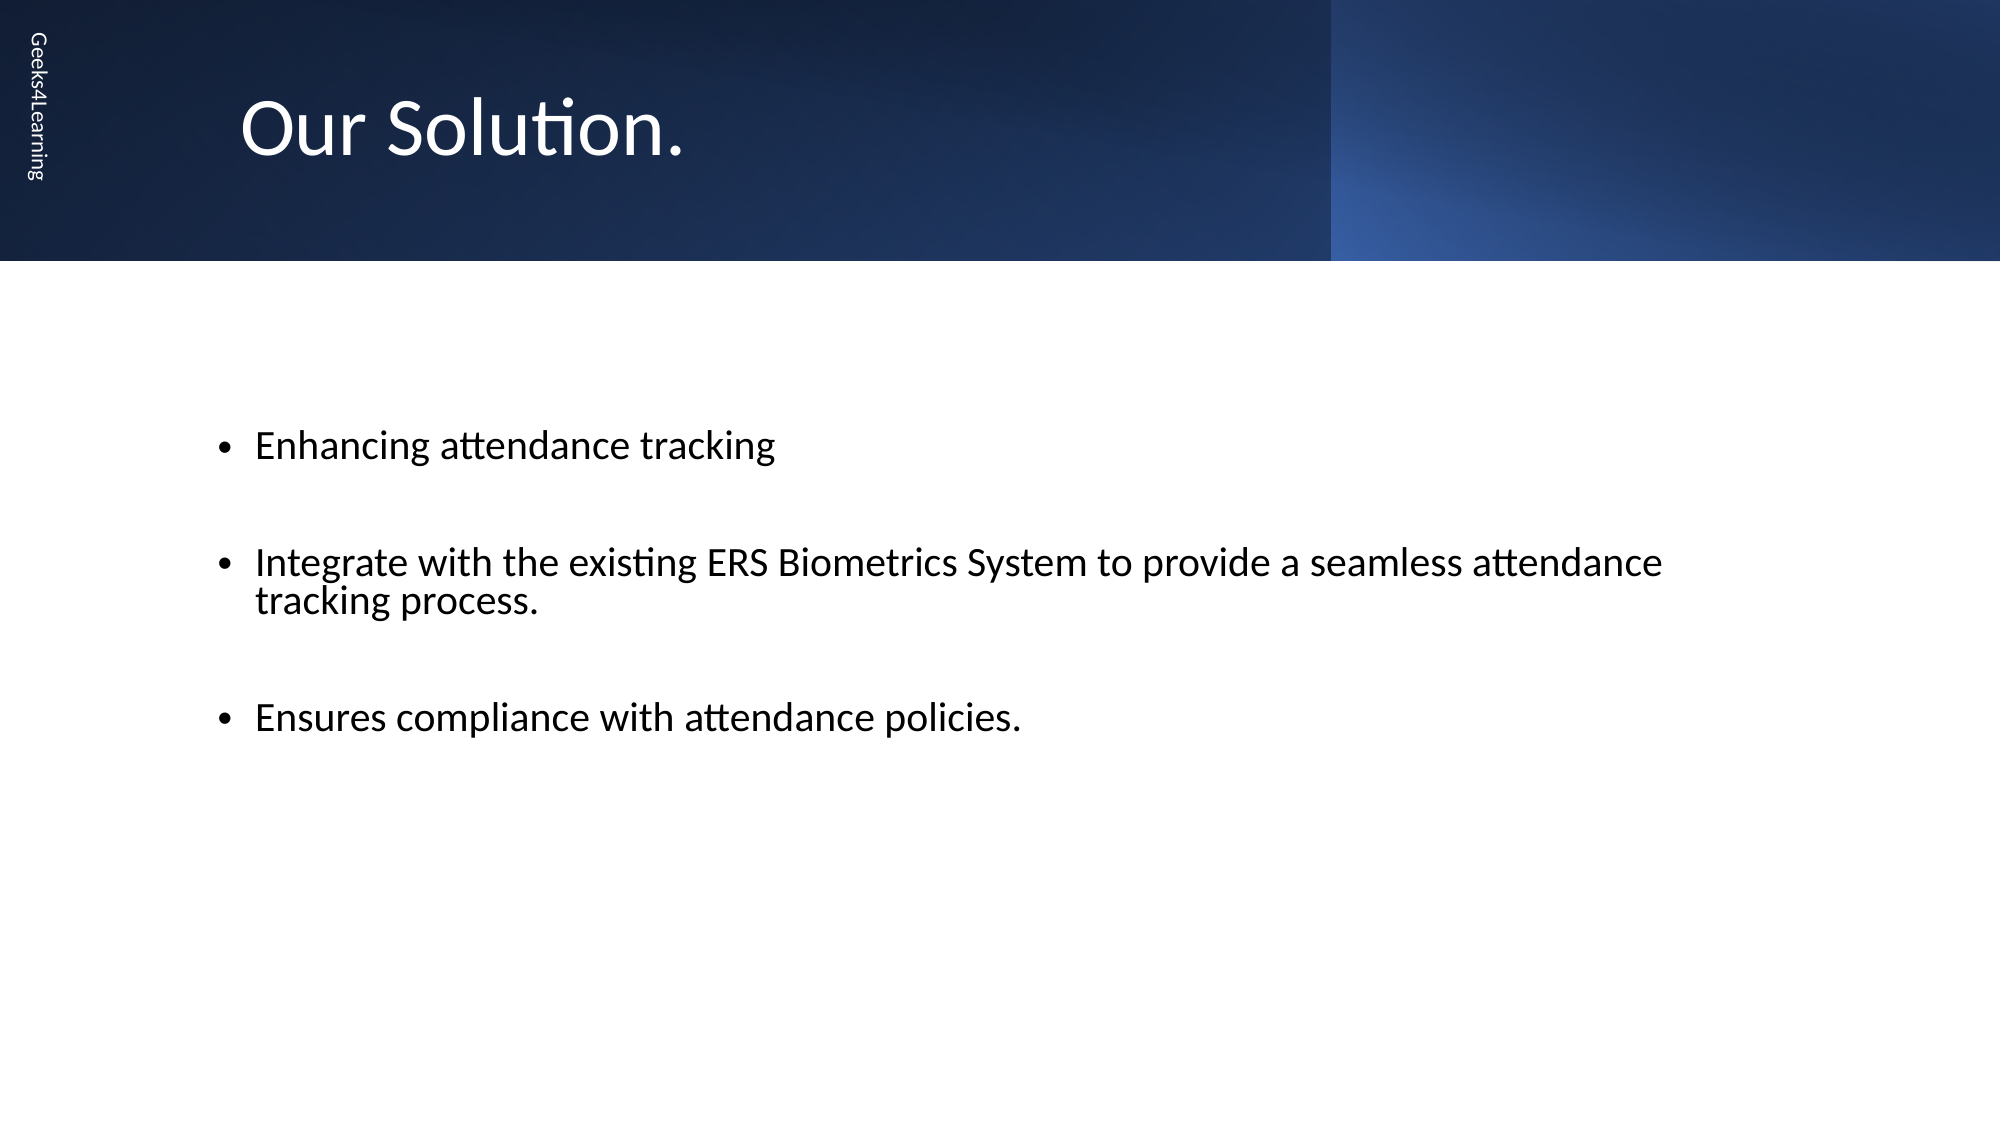

# Our Solution.
Enhancing attendance tracking

Integrate with the existing ERS Biometrics System to provide a seamless attendance tracking process.

Ensures compliance with attendance policies.
Geeks4Learning